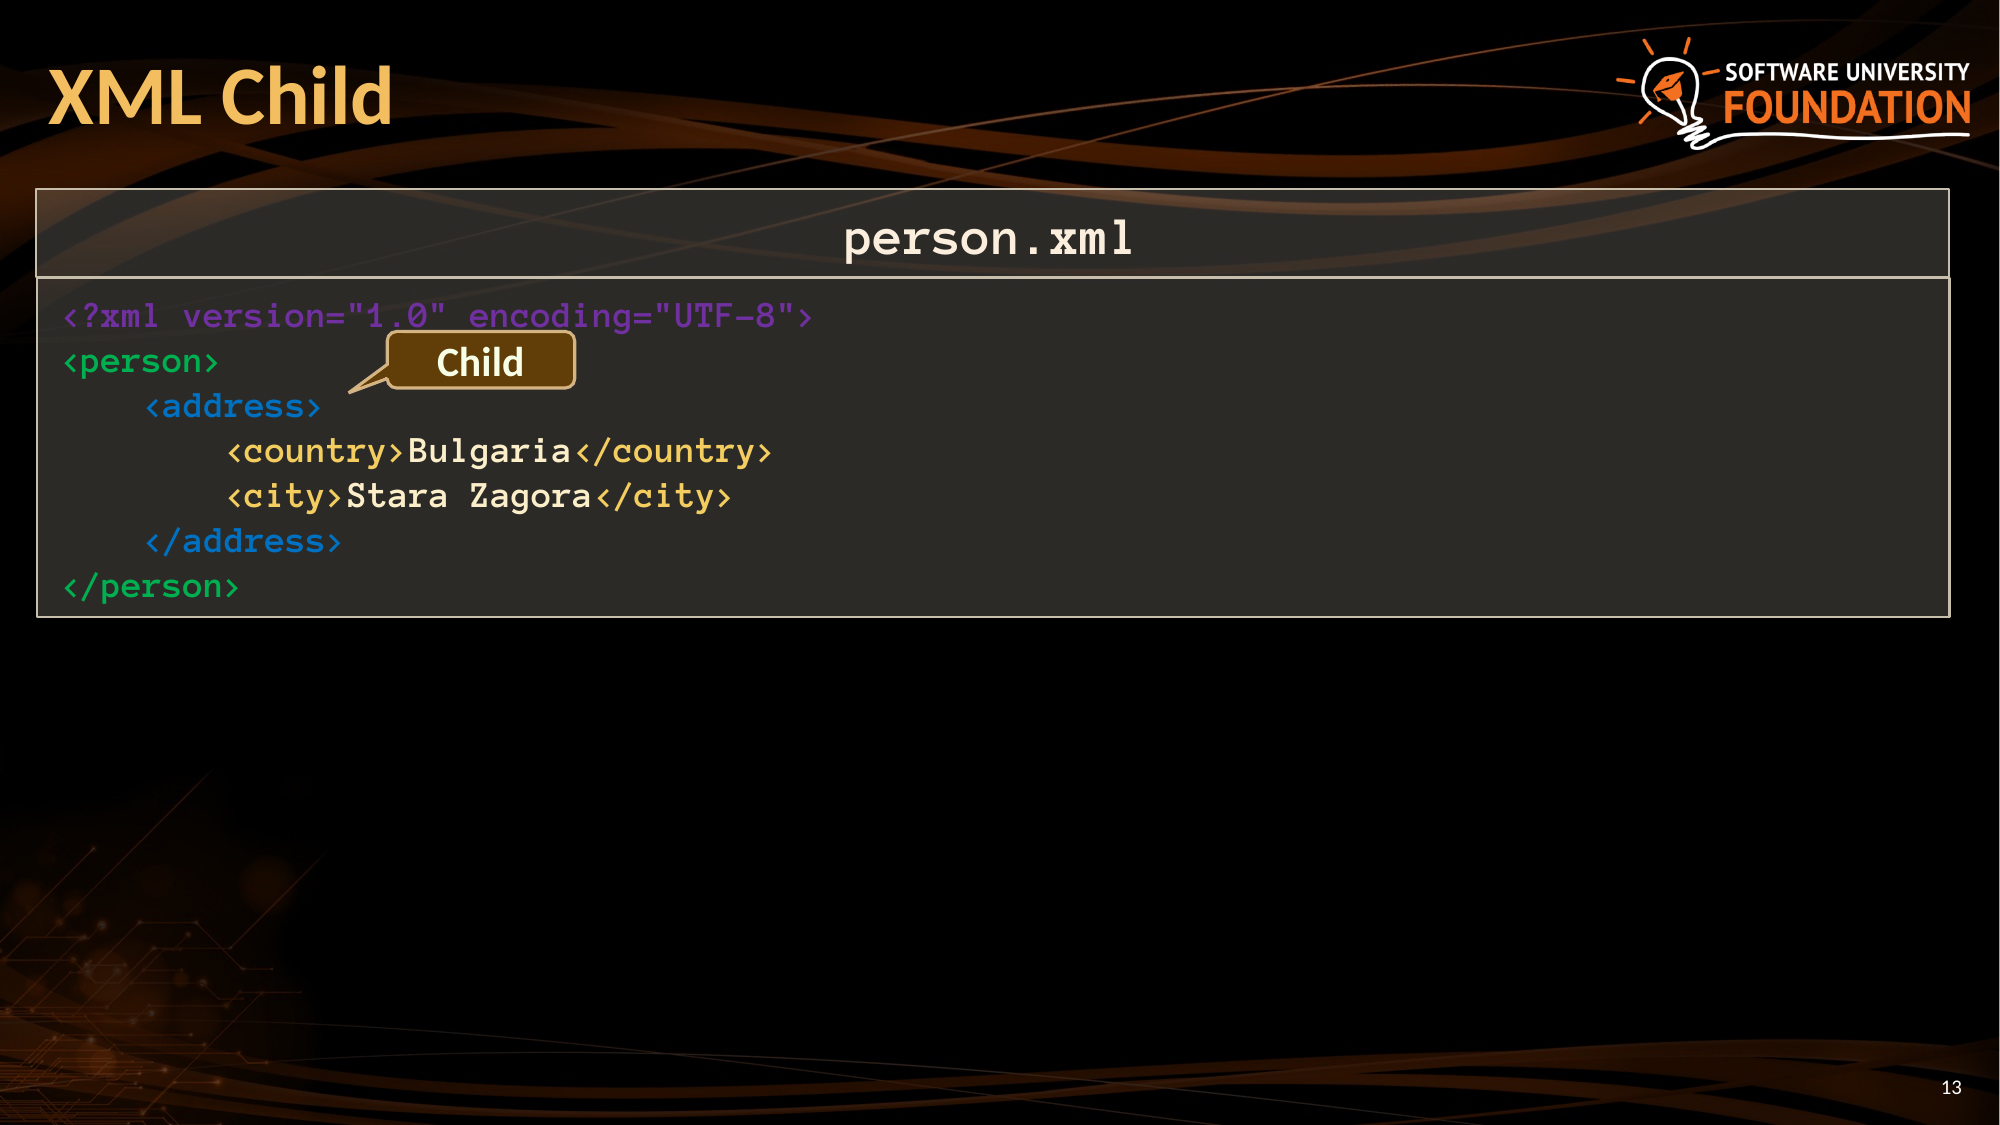

# XML Child
person.xml
<?xml version="1.0" encoding="UTF-8">
<person>
    <address>
        <country>Bulgaria</country>
        <city>Stara Zagora</city>
    </address>
</person>
Child
13